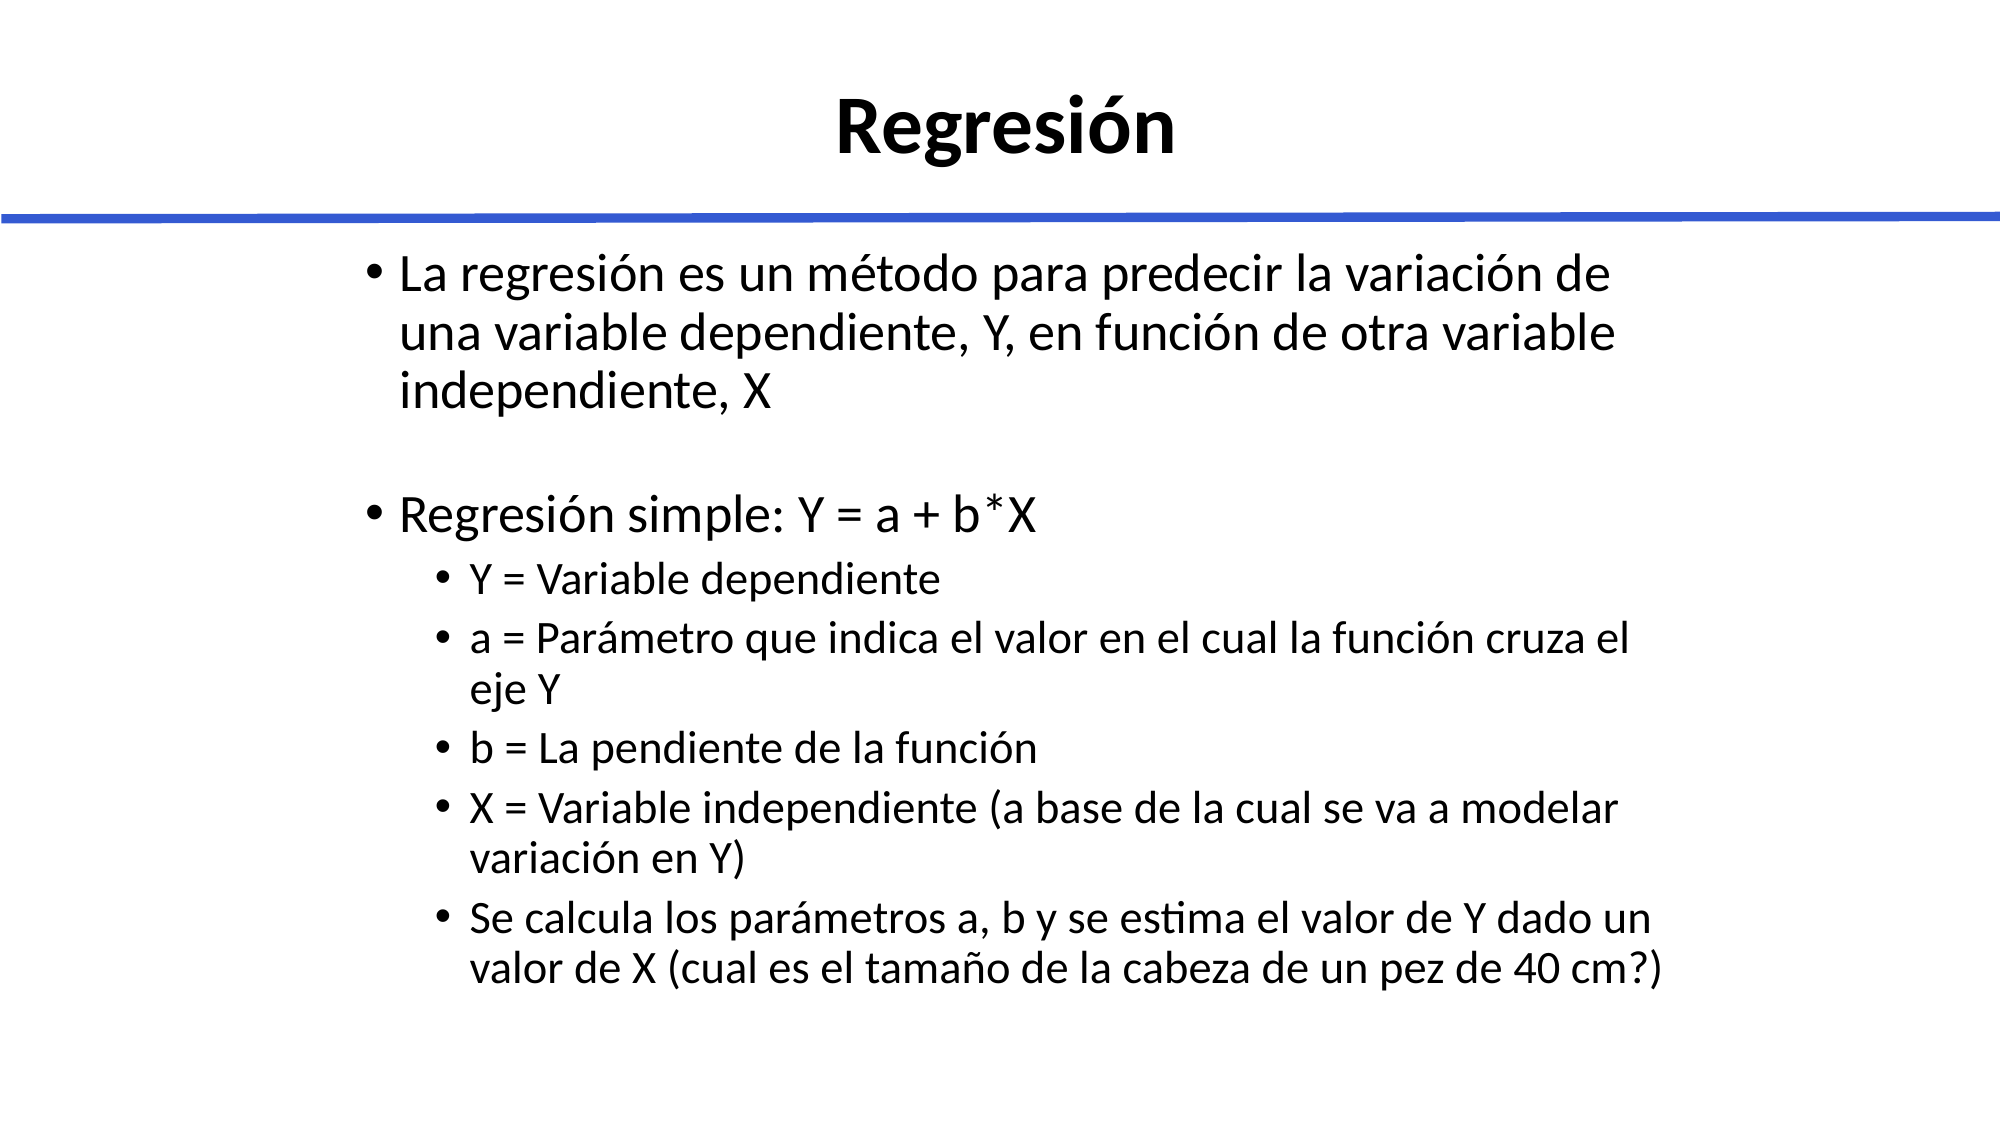

Regresión
La regresión es un método para predecir la variación de una variable dependiente, Y, en función de otra variable independiente, X

Regresión simple: Y = a + b*X
Y = Variable dependiente
a = Parámetro que indica el valor en el cual la función cruza el eje Y
b = La pendiente de la función
X = Variable independiente (a base de la cual se va a modelar variación en Y)
Se calcula los parámetros a, b y se estima el valor de Y dado un valor de X (cual es el tamaño de la cabeza de un pez de 40 cm?)